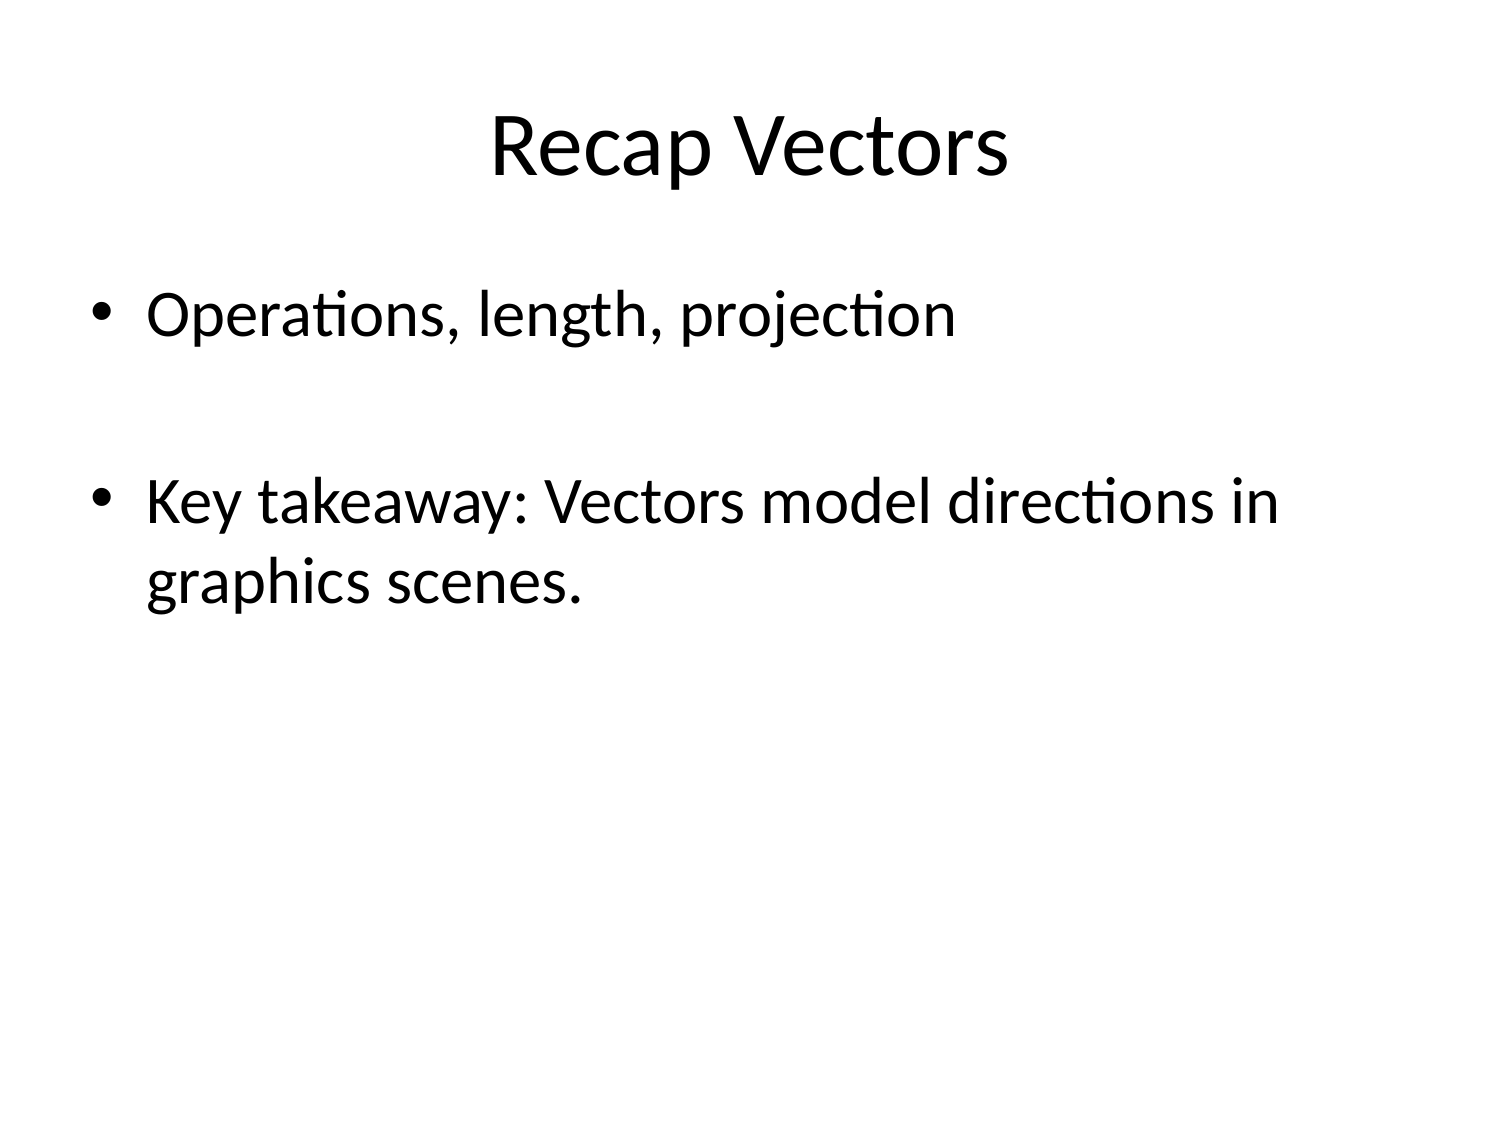

# Recap Vectors
Operations, length, projection

Key takeaway: Vectors model directions in graphics scenes.